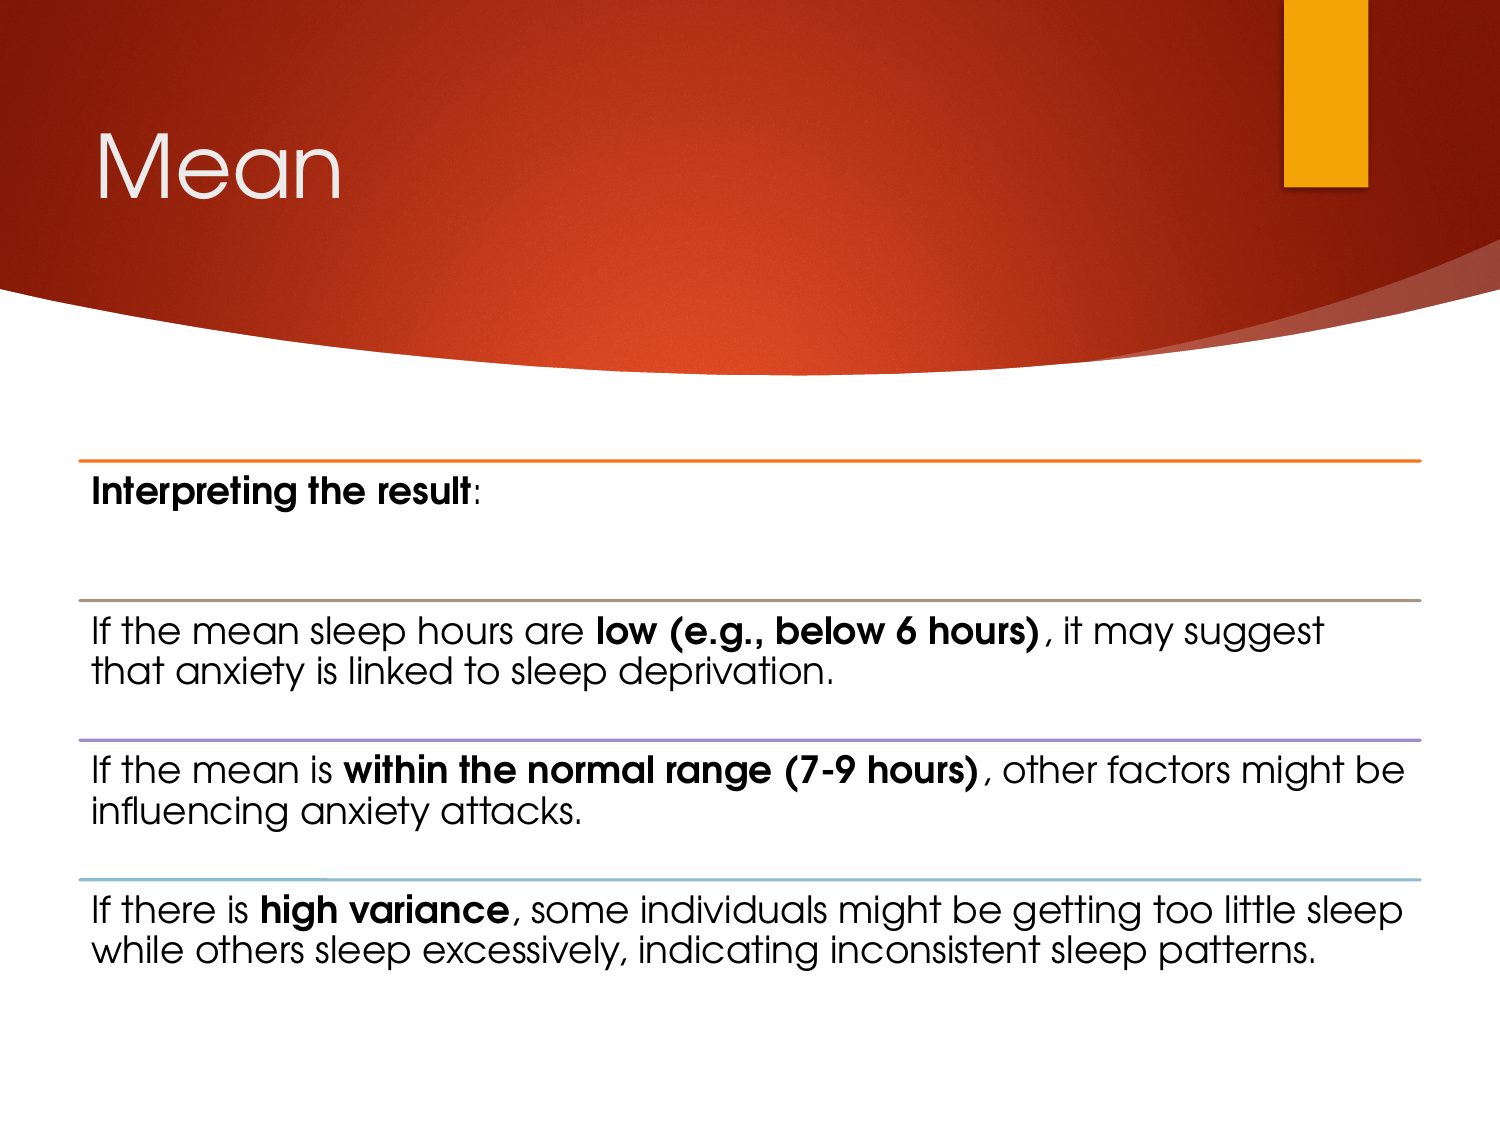

# Mean

Interpreting the result:
If the mean sleep hours are low (e.g., below 6 hours), it may suggest that anxiety is linked to sleep deprivation.
If the mean is within the normal range (7-9 hours), other factors might be influencing anxiety attacks.
If there is high variance, some individuals might be getting too little sleep while others sleep excessively, indicating inconsistent sleep patterns.